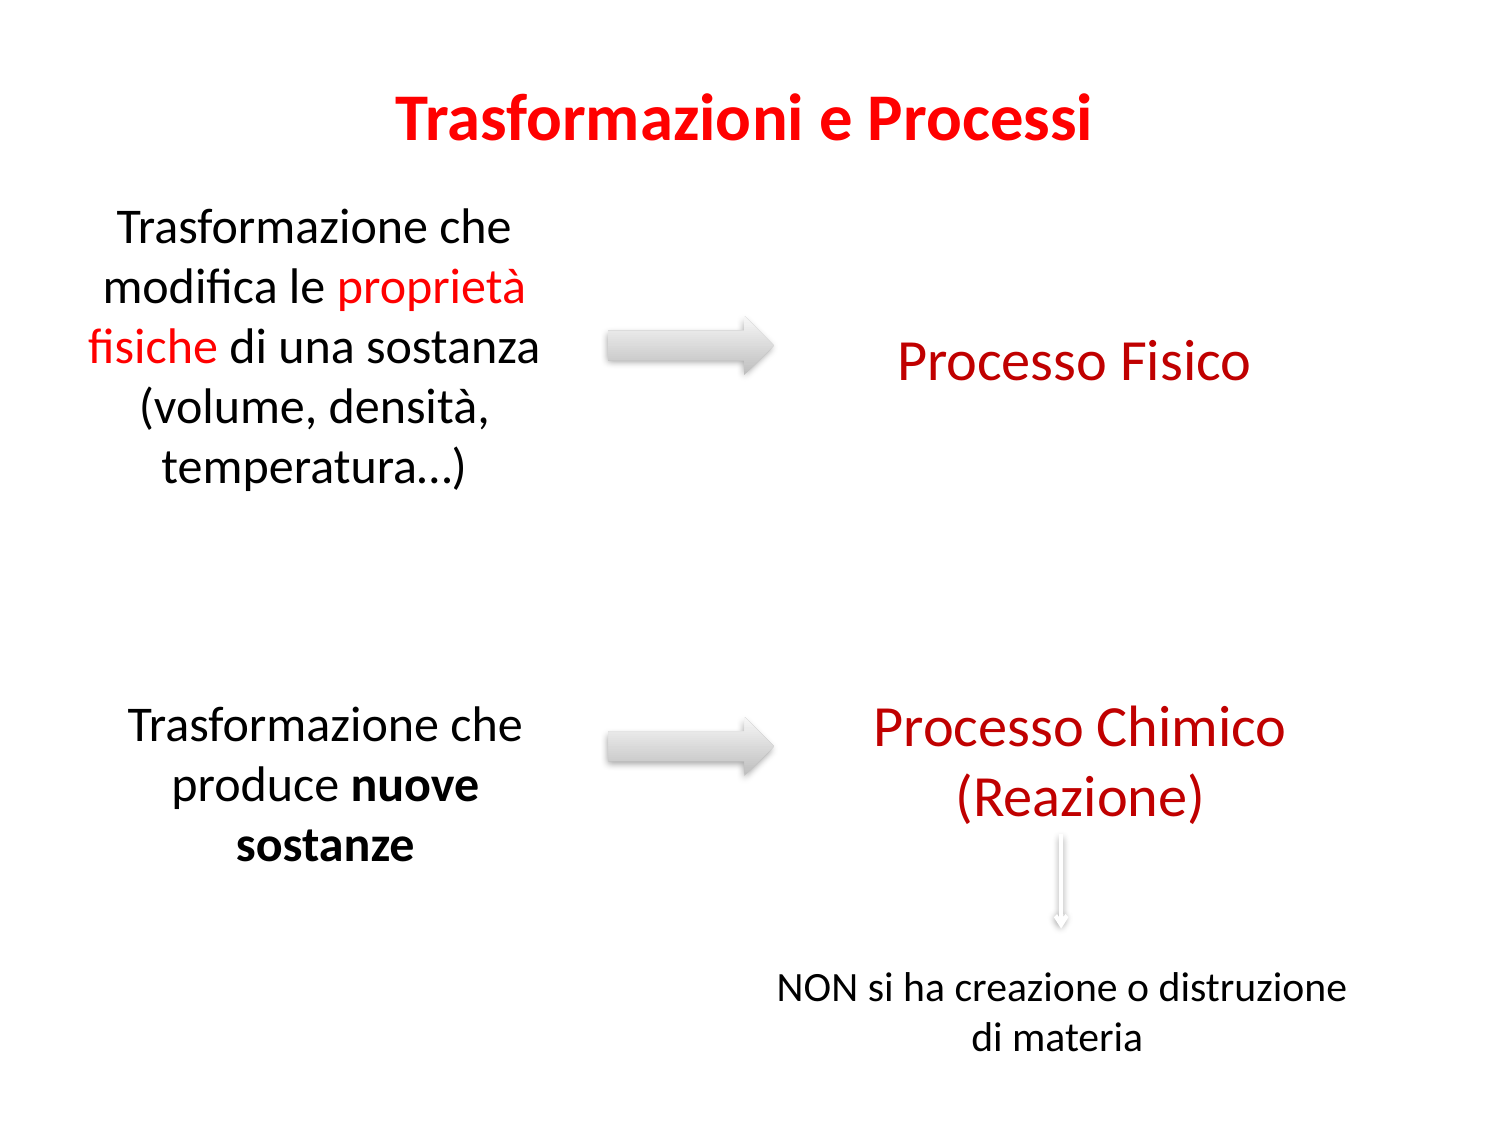

Trasformazioni e Processi
Trasformazione che modifica le proprietà fisiche di una sostanza (volume, densità, temperatura…)
Processo Fisico

Processo Chimico
(Reazione)
Trasformazione che produce nuove sostanze

NON si ha creazione o distruzione di materia